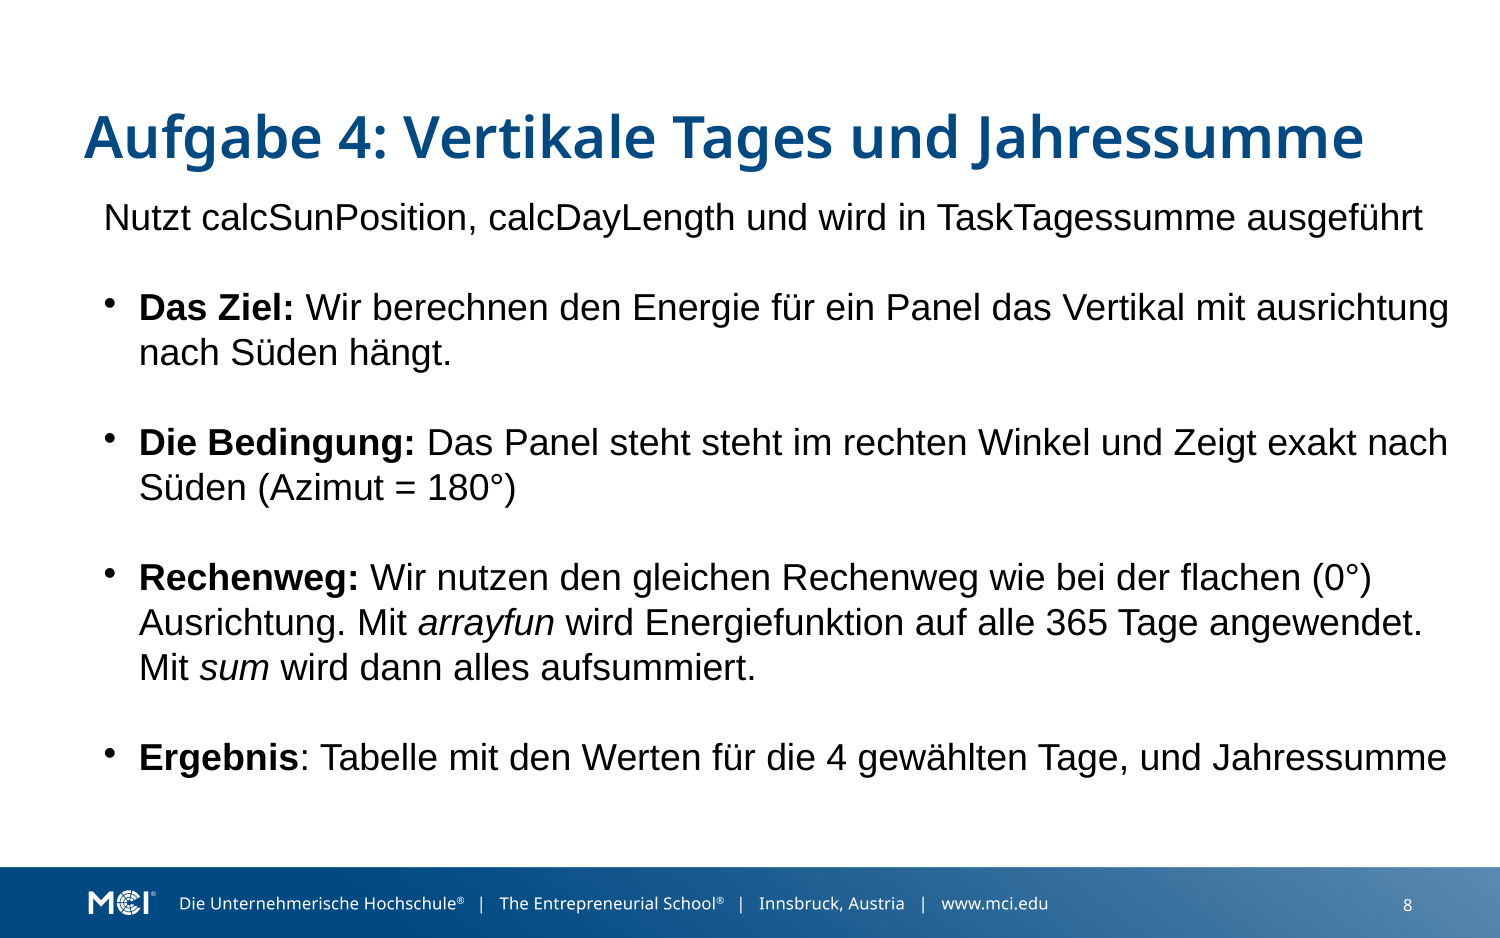

Aufgabe 4: Vertikale Tages und Jahressumme
Nutzt calcSunPosition, calcDayLength und wird in TaskTagessumme ausgeführt

Das Ziel: Wir berechnen den Energie für ein Panel das Vertikal mit ausrichtung nach Süden hängt.

Die Bedingung: Das Panel steht steht im rechten Winkel und Zeigt exakt nach Süden (Azimut = 180°)

Rechenweg: Wir nutzen den gleichen Rechenweg wie bei der flachen (0°) Ausrichtung. Mit arrayfun wird Energiefunktion auf alle 365 Tage angewendet. Mit sum wird dann alles aufsummiert.

Ergebnis: Tabelle mit den Werten für die 4 gewählten Tage, und Jahressumme